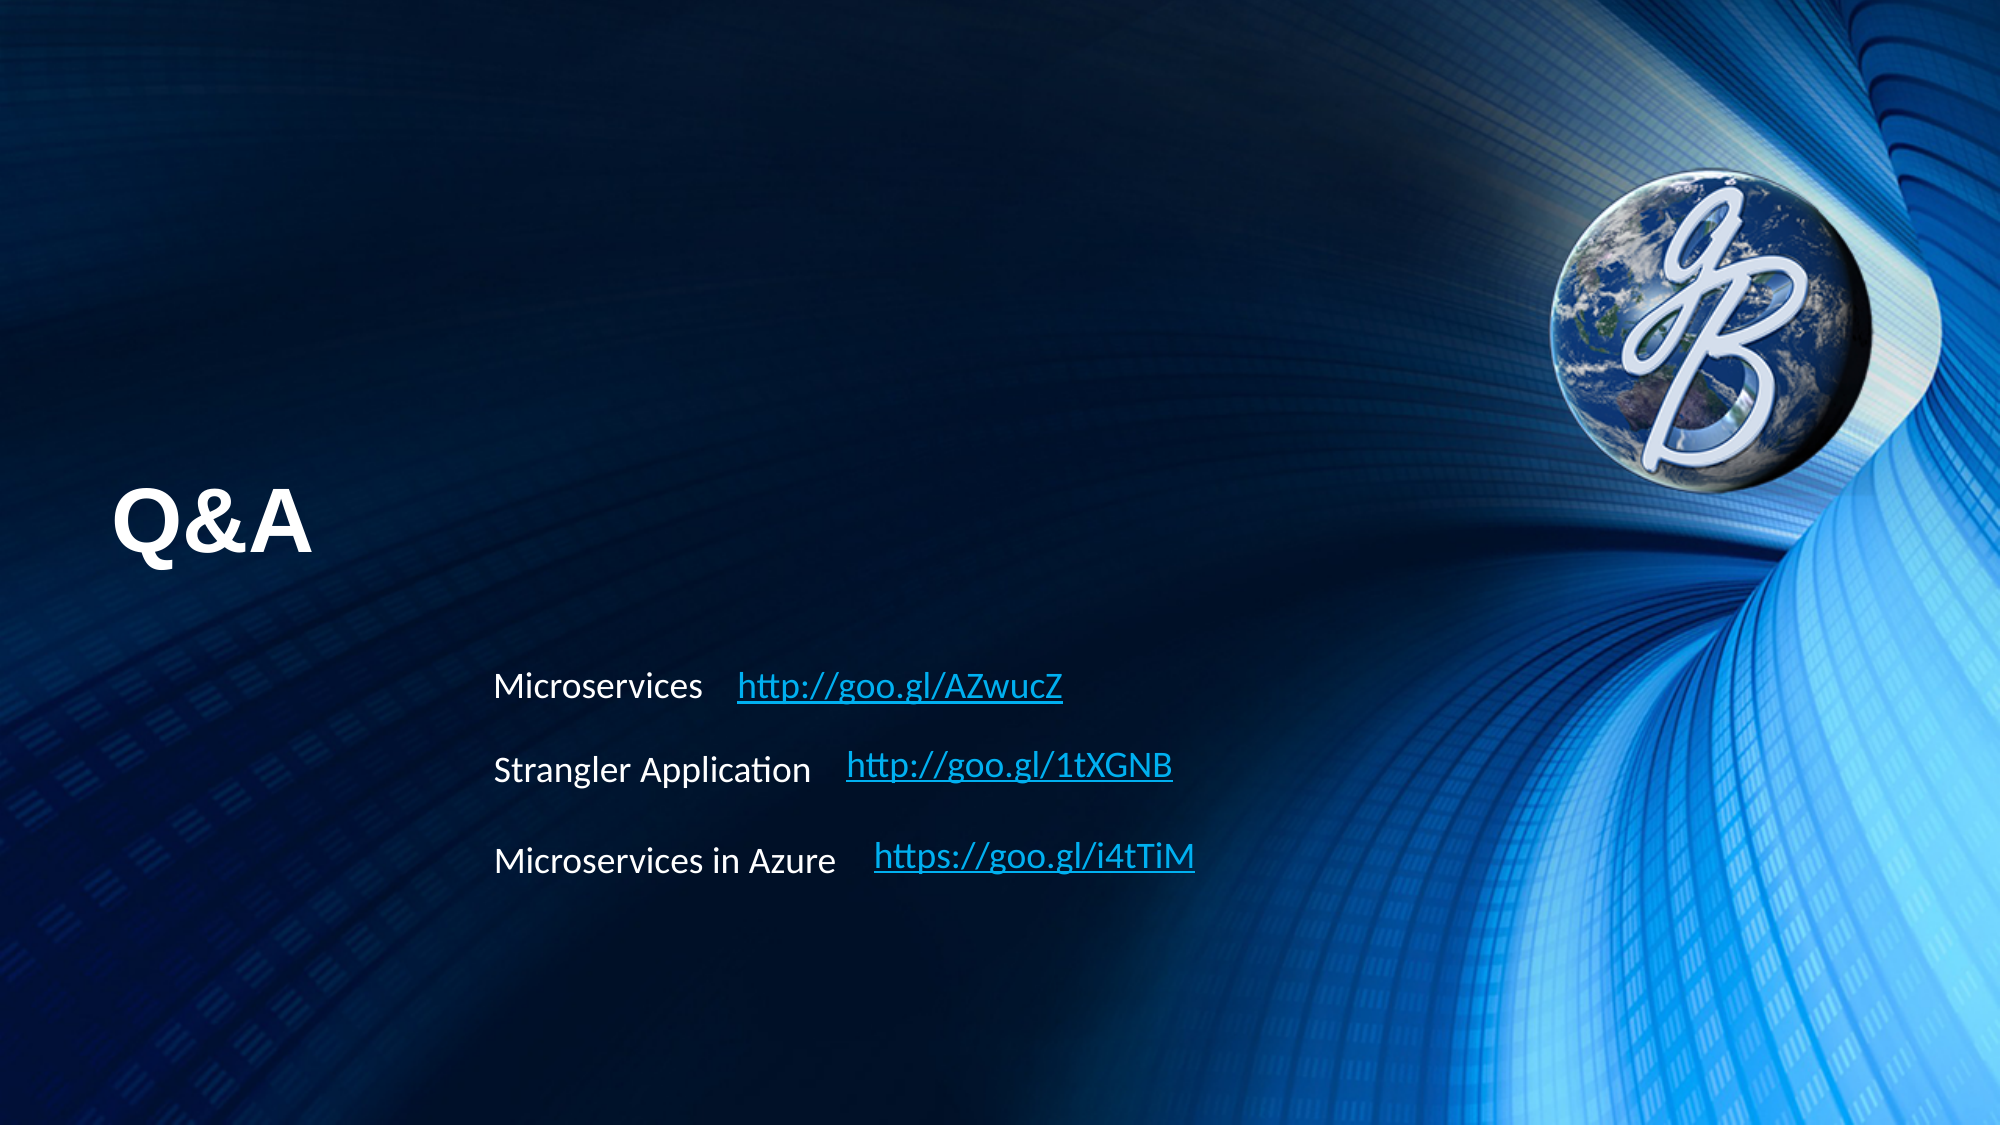

# Q&A
Microservices
http://goo.gl/AZwucZ
http://goo.gl/1tXGNB
Strangler Application
https://goo.gl/i4tTiM
Microservices in Azure